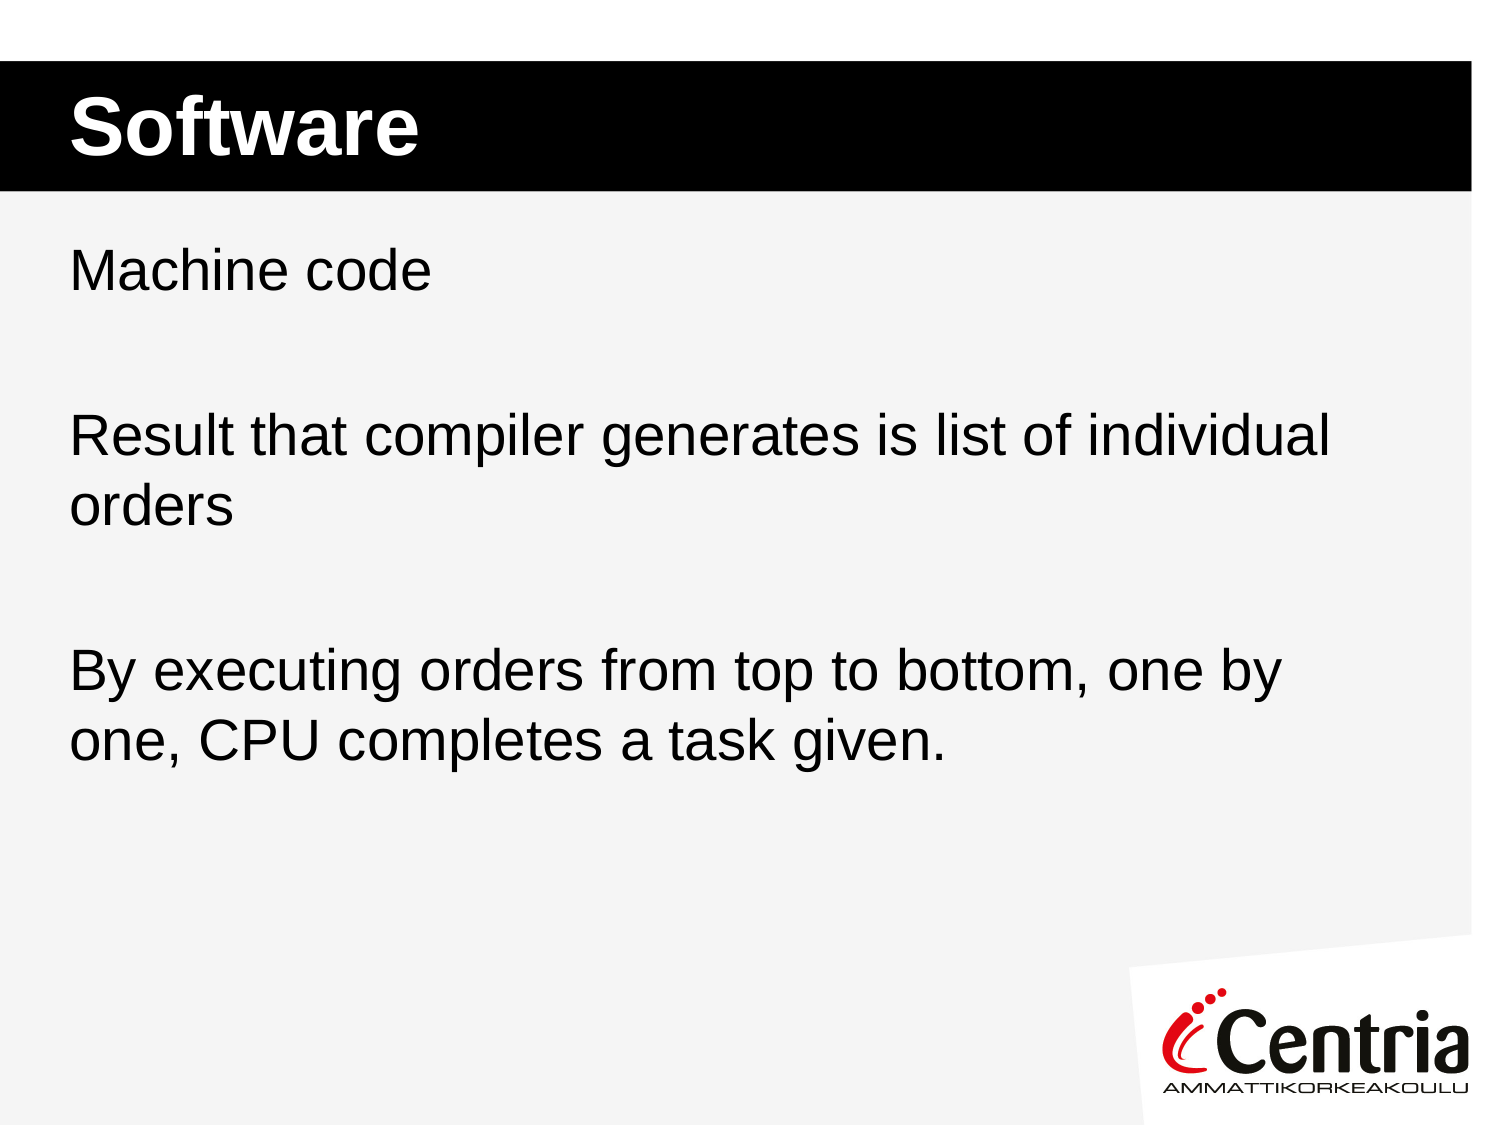

# Software
Machine code

Result that compiler generates is list of individual orders

By executing orders from top to bottom, one by one, CPU completes a task given.